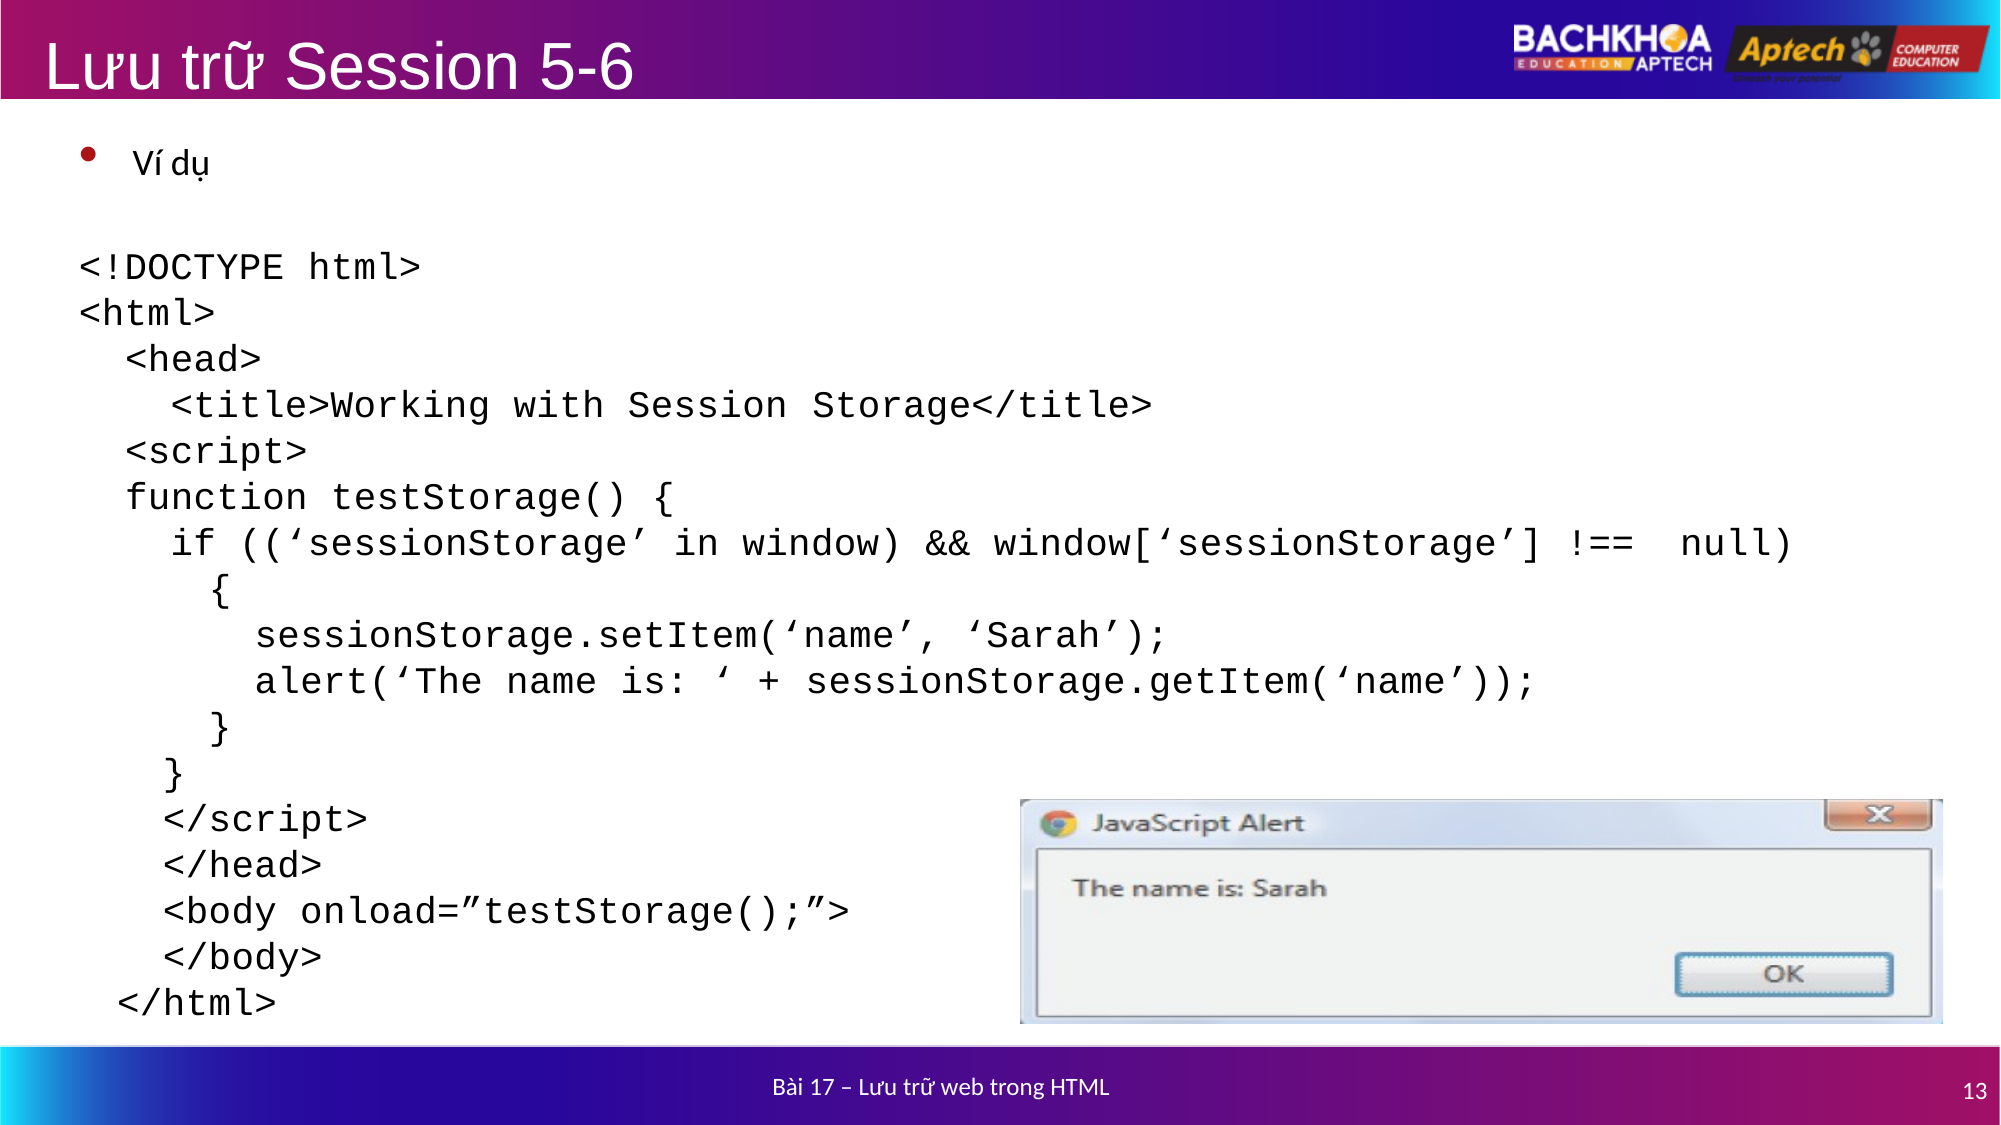

# Lưu trữ Session 5-6
Ví dụ
<!DOCTYPE html>
<html>
<head>
<title>Working with Session Storage</title>
<script>
function testStorage() {
if ((‘sessionStorage’ in window) && window[‘sessionStorage’] !==  null)
{
sessionStorage.setItem(‘name’, ‘Sarah’);
alert(‘The name is: ‘ + sessionStorage.getItem(‘name’));
}
}
</script>
</head>
<body onload=”testStorage();”>
</body>
</html>

Bài 17 – Lưu trữ web trong HTML
13